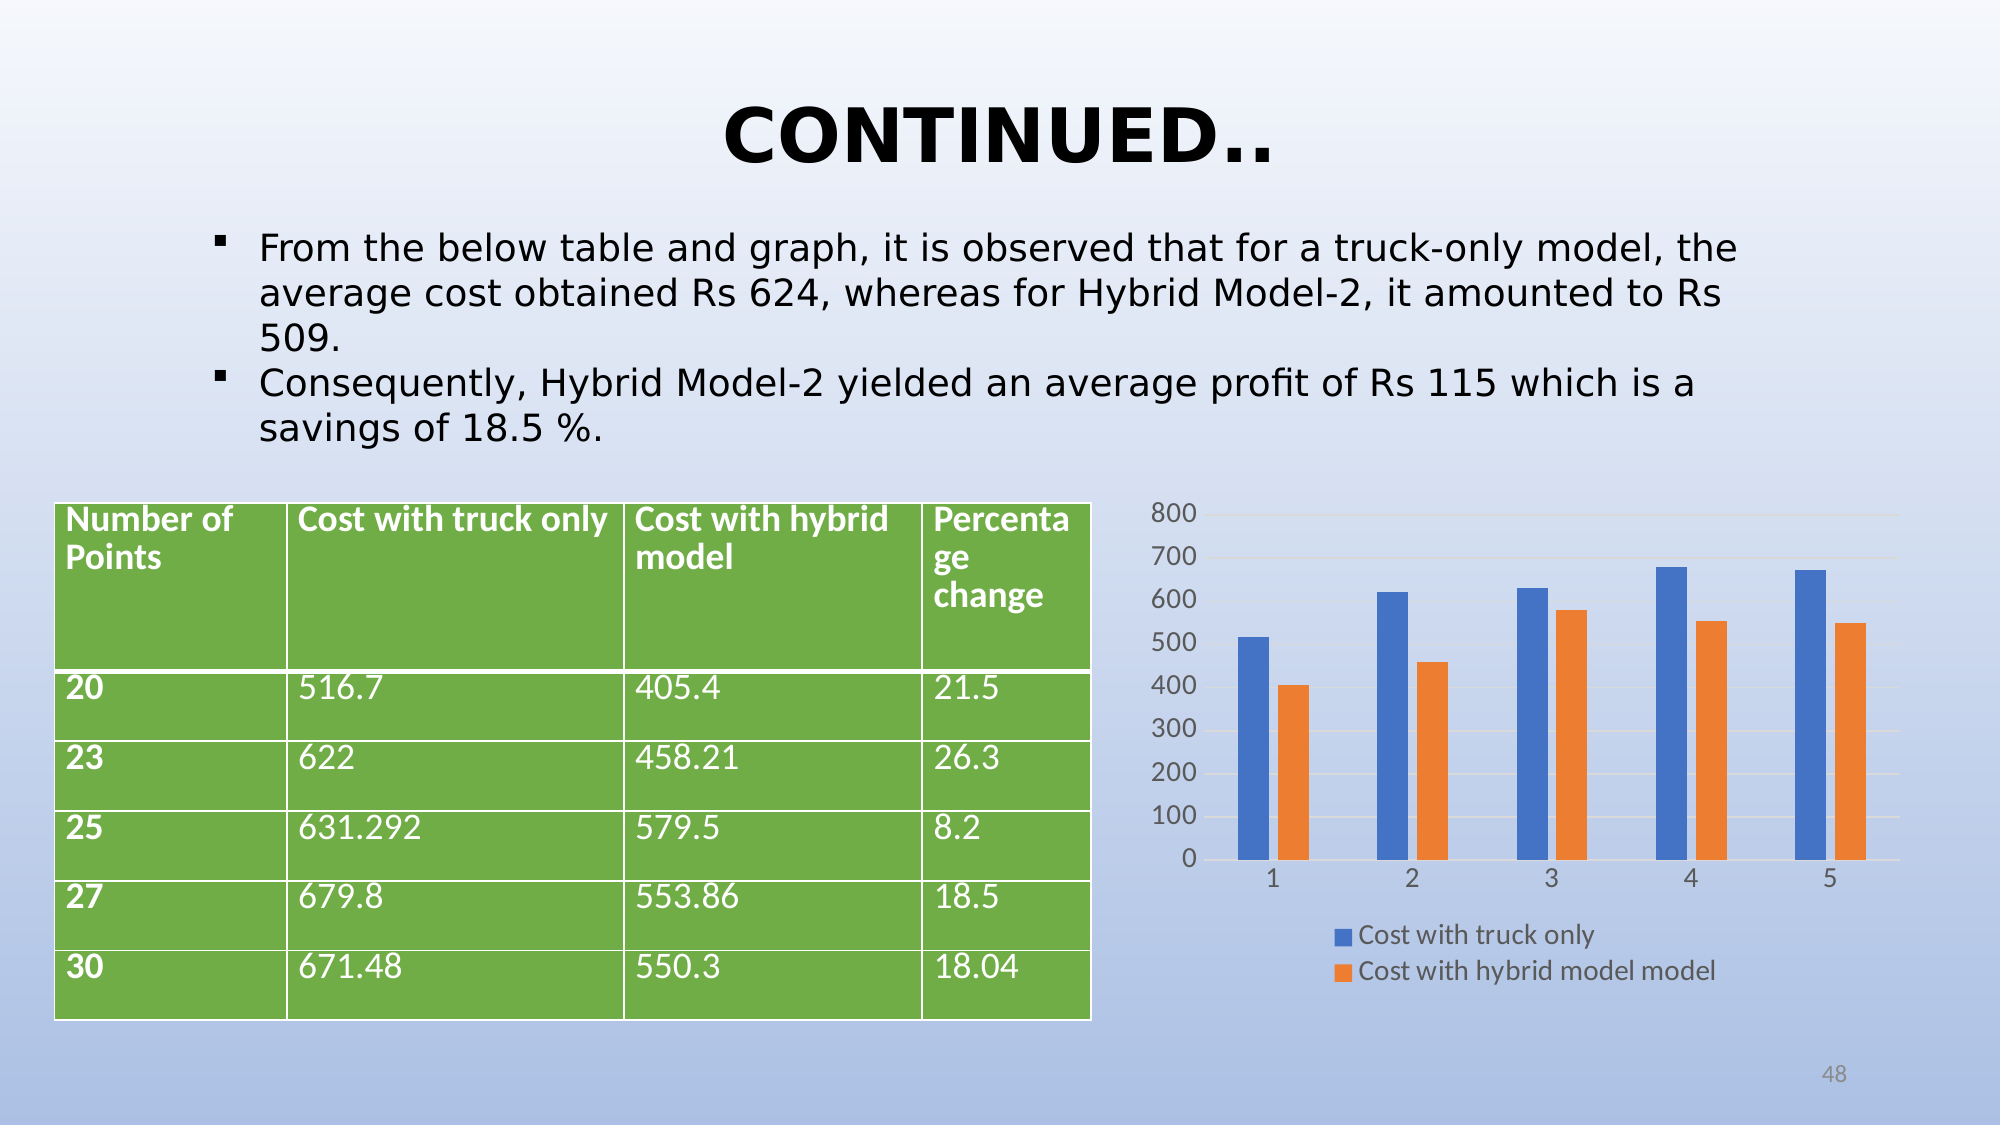

# CONTINUED..
From the below table and graph, it is observed that for a truck-only model, the average cost obtained Rs 624, whereas for Hybrid Model-2, it amounted to Rs 509.
Consequently, Hybrid Model-2 yielded an average profit of Rs 115 which is a savings of 18.5 %.

### Chart

| Category | Cost with truck only | Cost with hybrid model model |
|---|---|---|
| Number of Points | Cost with truck only | Cost with hybrid model | Percentage change |
| --- | --- | --- | --- |
| 20 | 516.7 | 405.4 | 21.5 |
| 23 | 622 | 458.21 | 26.3 |
| 25 | 631.292 | 579.5 | 8.2 |
| 27 | 679.8 | 553.86 | 18.5 |
| 30 | 671.48 | 550.3 | 18.04 |
48